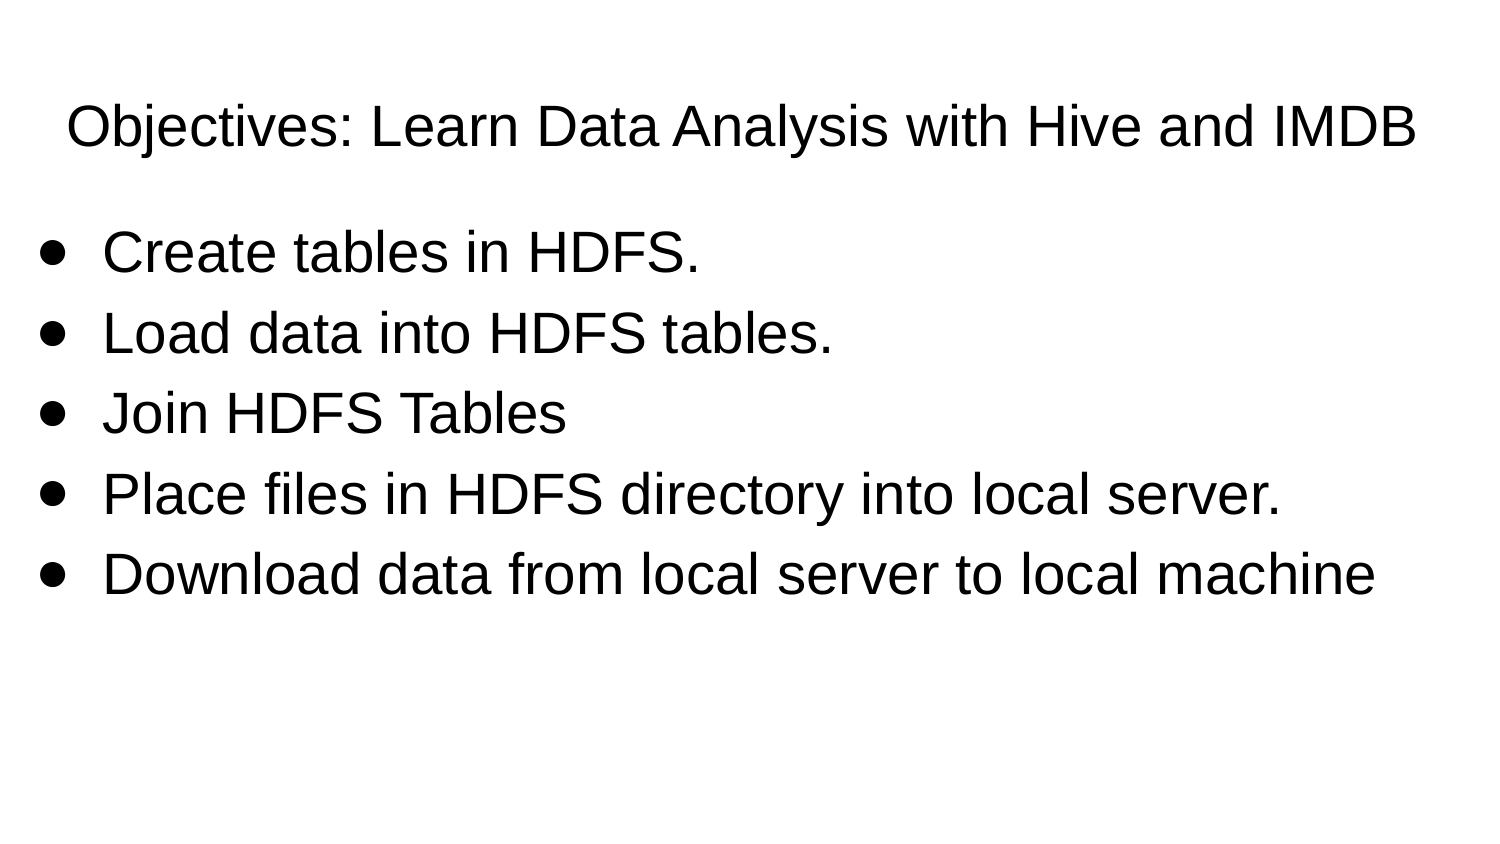

# Objectives: Learn Data Analysis with Hive and IMDB
Create tables in HDFS.
Load data into HDFS tables.
Join HDFS Tables
Place files in HDFS directory into local server.
Download data from local server to local machine